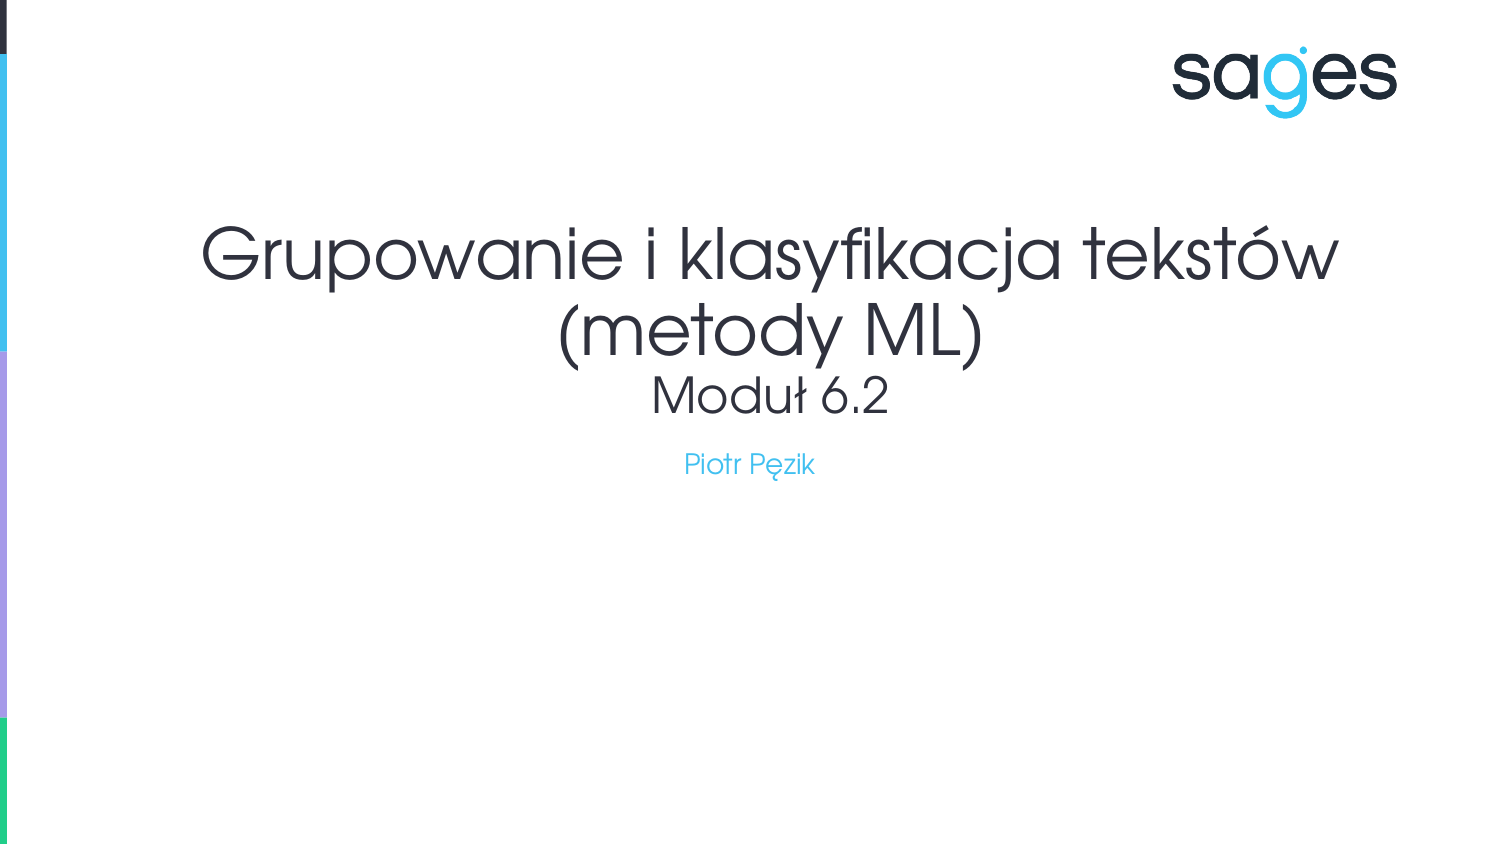

# Grupowanie i klasyfikacja tekstów (metody ML) Moduł 6.2
Piotr Pęzik